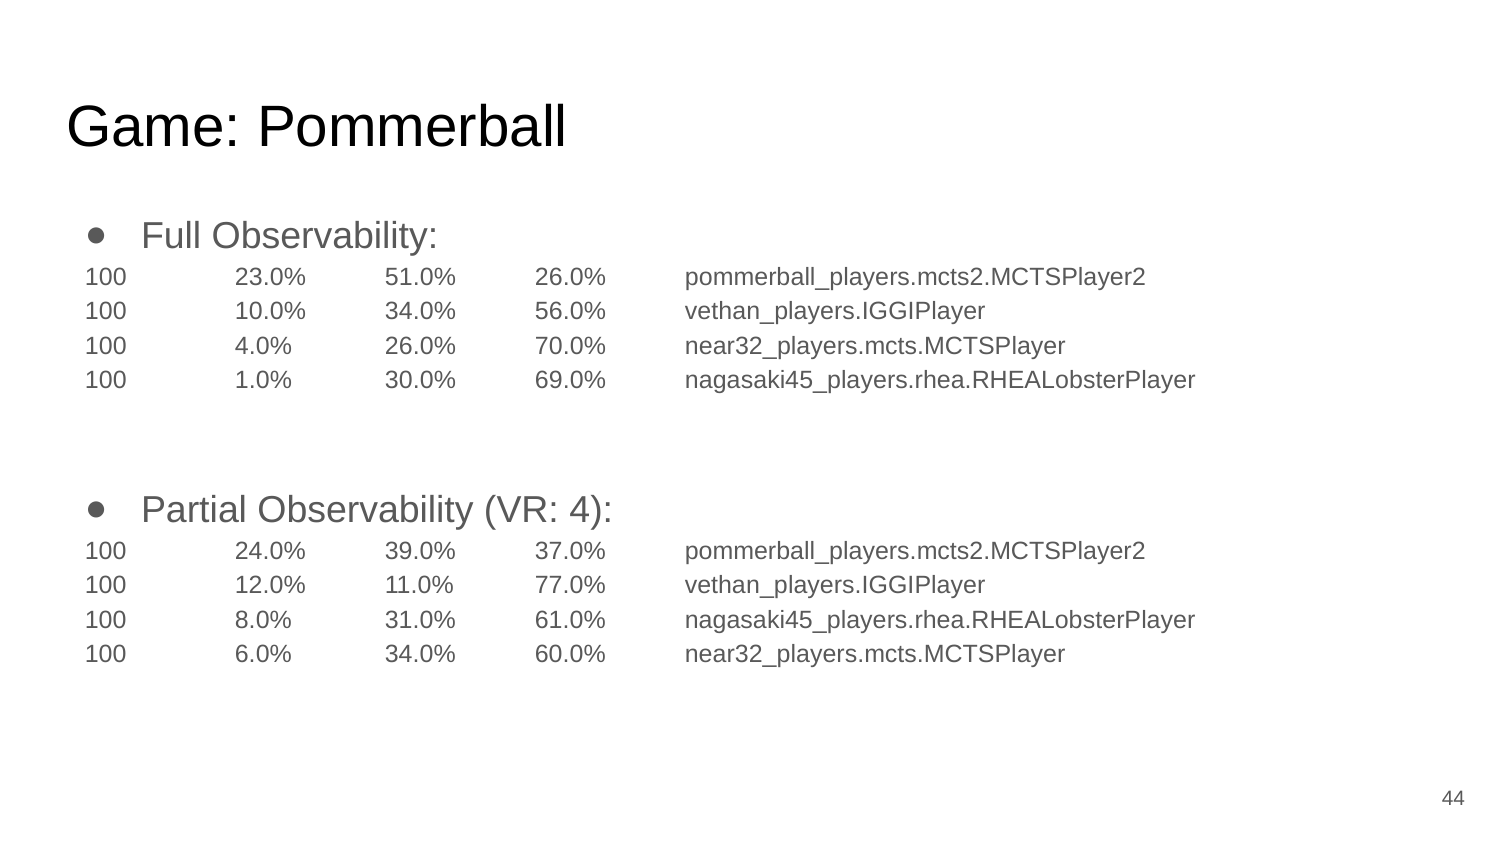

# Game: Pommerball
Full Observability:
100	23.0%	51.0%	26.0%	pommerball_players.mcts2.MCTSPlayer2
100	10.0%	34.0%	56.0%	vethan_players.IGGIPlayer
100	4.0%	26.0%	70.0%	near32_players.mcts.MCTSPlayer
100	1.0%	30.0%	69.0%	nagasaki45_players.rhea.RHEALobsterPlayer

Partial Observability (VR: 4):
100	24.0%	39.0%	37.0%	pommerball_players.mcts2.MCTSPlayer2
100	12.0%	11.0%	77.0%	vethan_players.IGGIPlayer
100	8.0%	31.0%	61.0%	nagasaki45_players.rhea.RHEALobsterPlayer
100	6.0%	34.0%	60.0%	near32_players.mcts.MCTSPlayer

44